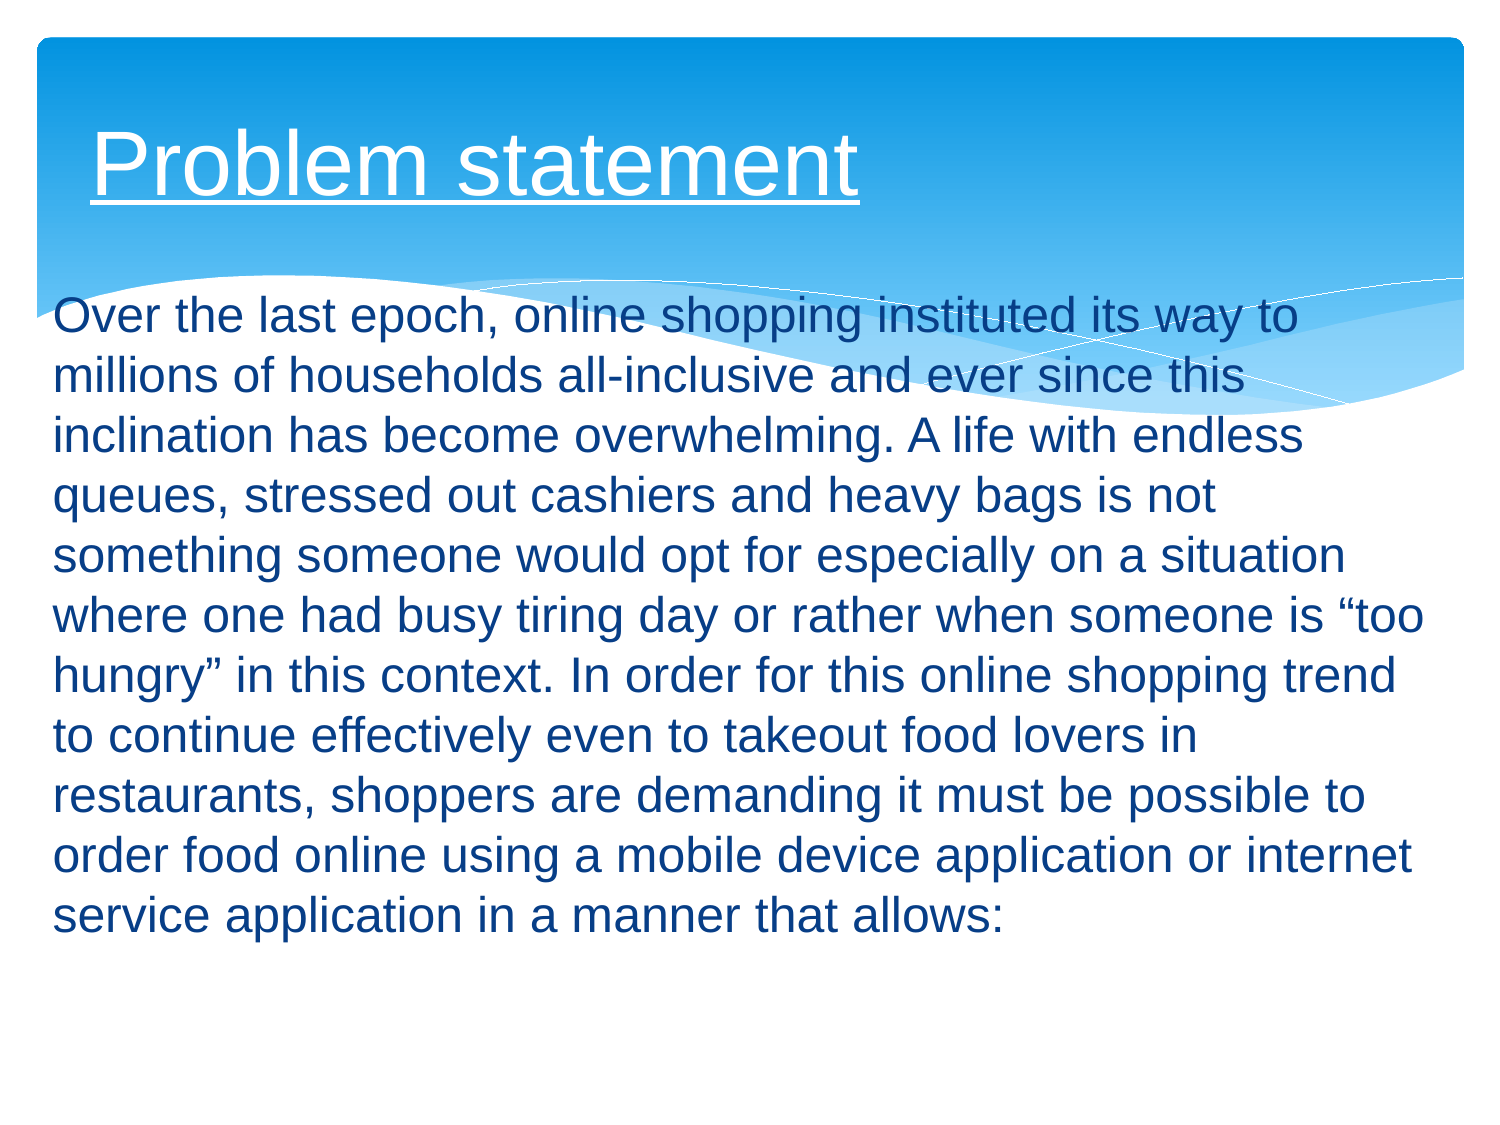

# Problem statement
Over the last epoch, online shopping instituted its way to millions of households all-inclusive and ever since this inclination has become overwhelming. A life with endless queues, stressed out cashiers and heavy bags is not something someone would opt for especially on a situation where one had busy tiring day or rather when someone is “too hungry” in this context. In order for this online shopping trend to continue effectively even to takeout food lovers in restaurants, shoppers are demanding it must be possible to order food online using a mobile device application or internet service application in a manner that allows: